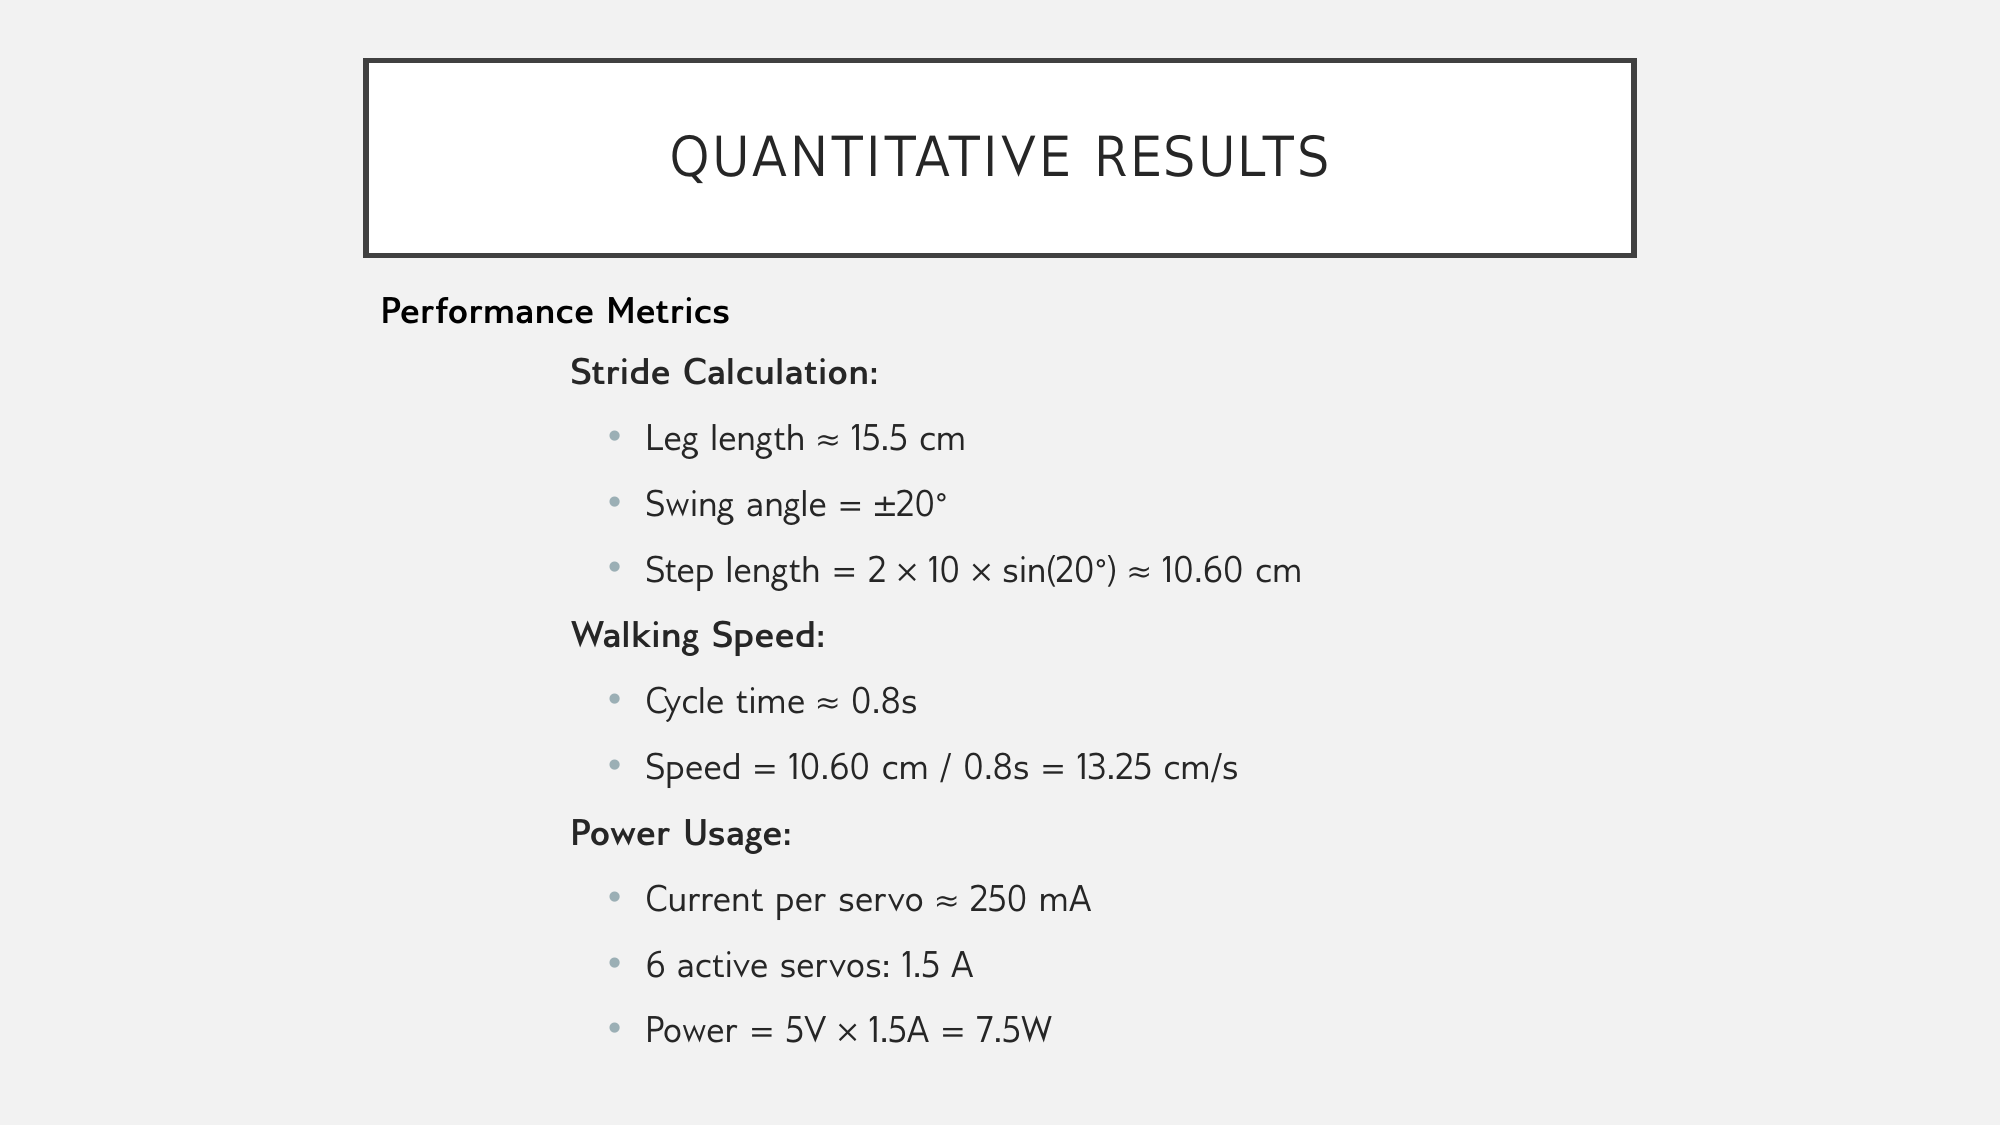

# Quantitative Results
Performance Metrics
Stride Calculation:
Leg length ≈ 15.5 cm
Swing angle = ±20°
Step length = 2 × 10 × sin(20°) ≈ 10.60 cm
Walking Speed:
Cycle time ≈ 0.8s
Speed = 10.60 cm / 0.8s = 13.25 cm/s
Power Usage:
Current per servo ≈ 250 mA
6 active servos: 1.5 A
Power = 5V × 1.5A = 7.5W